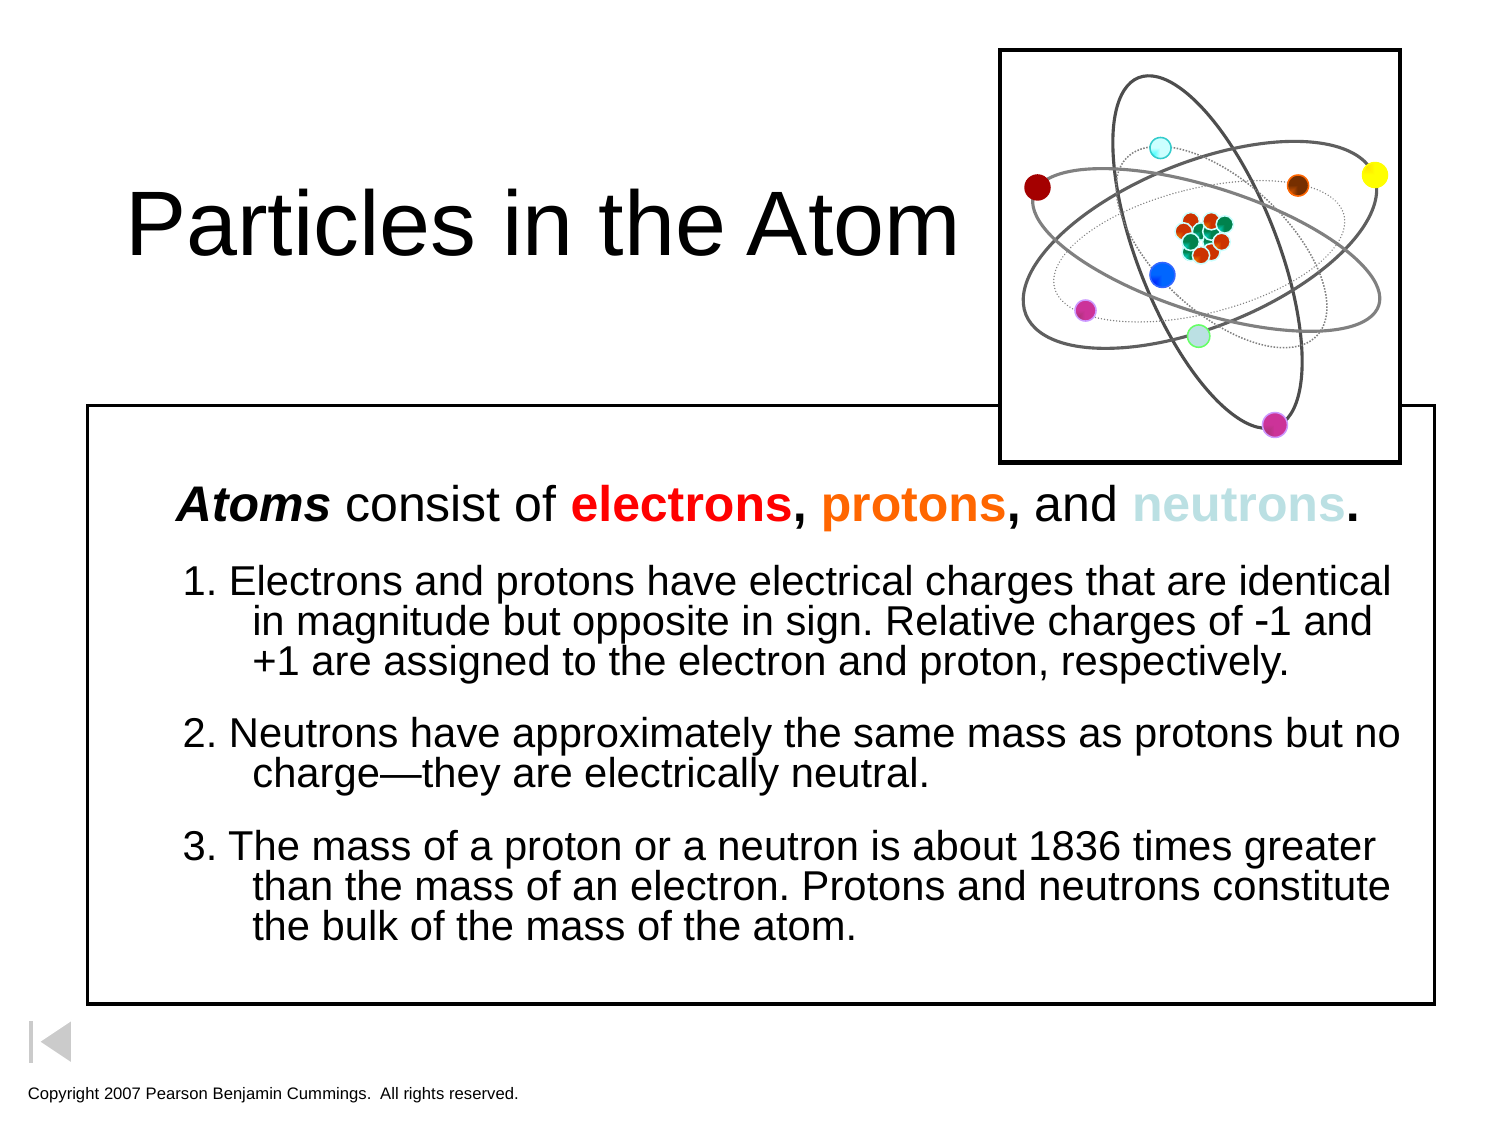

# Particles in the Atom

 Atoms consist of electrons, protons, and neutrons.

       1. Electrons and protons have electrical charges that are identical 	in magnitude but opposite in sign. Relative charges of −1 and 	+1 are assigned to the electron and proton, respectively.

       2. Neutrons have approximately the same mass as protons but no 	charge—they are electrically neutral.

       3. The mass of a proton or a neutron is about 1836 times greater 	than the mass of an electron. Protons and neutrons constitute 	the bulk of the mass of the atom.

Copyright 2007 Pearson Benjamin Cummings.  All rights reserved.